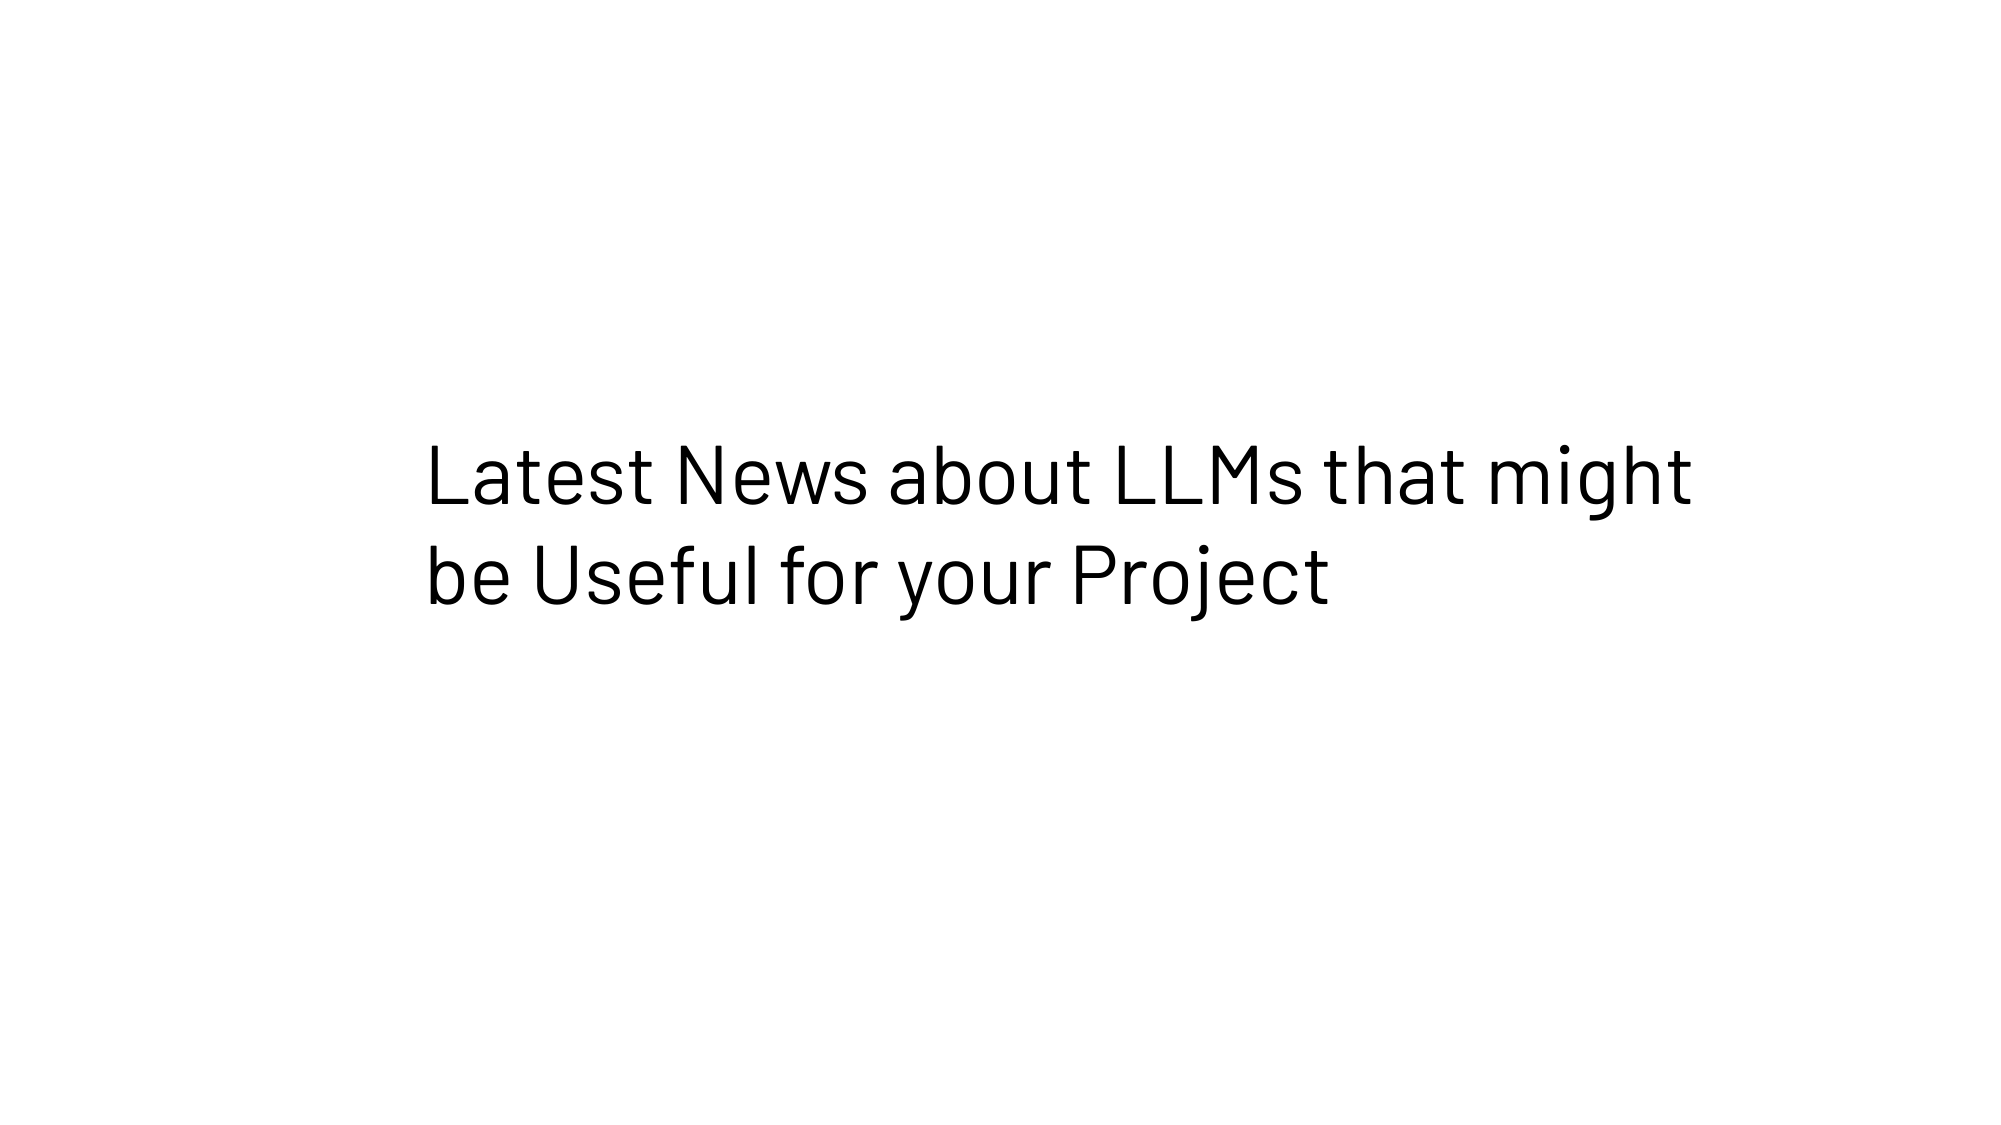

Latest News about LLMs that might be Useful for your Project